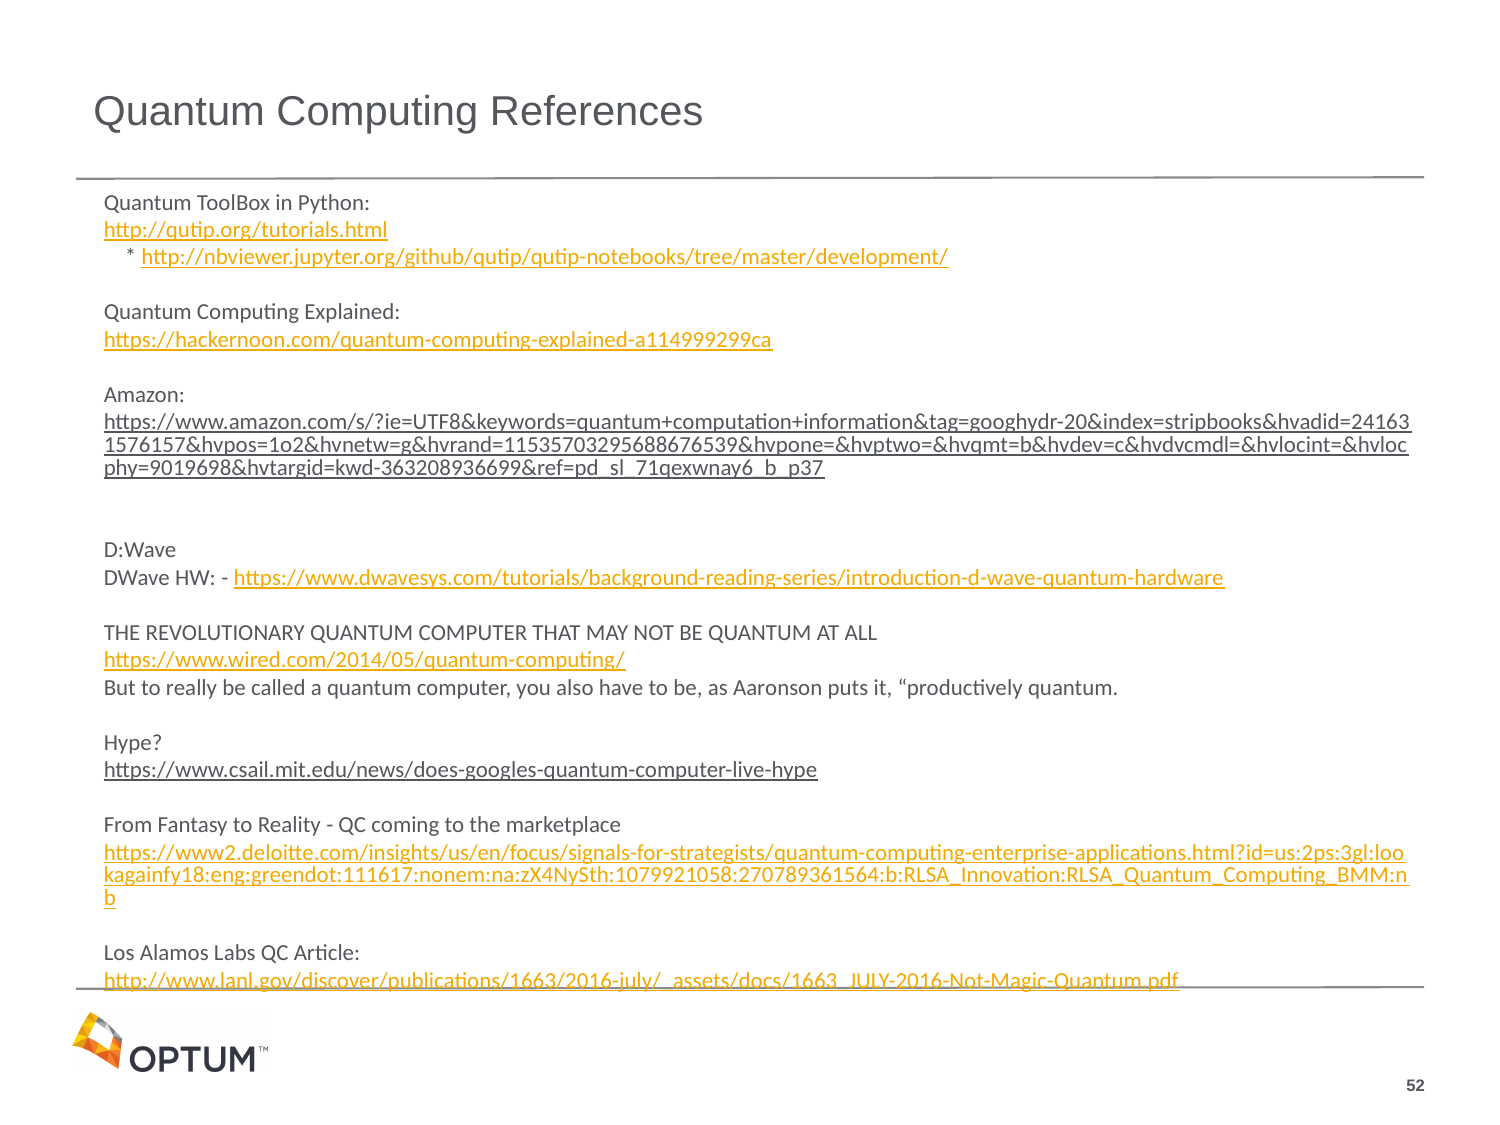

Quantum Computing References
Quantum ToolBox in Python:
http://qutip.org/tutorials.html
    * http://nbviewer.jupyter.org/github/qutip/qutip-notebooks/tree/master/development/

Quantum Computing Explained:
https://hackernoon.com/quantum-computing-explained-a114999299ca

Amazon:
https://www.amazon.com/s/?ie=UTF8&keywords=quantum+computation+information&tag=googhydr-20&index=stripbooks&hvadid=241631576157&hvpos=1o2&hvnetw=g&hvrand=11535703295688676539&hvpone=&hvptwo=&hvqmt=b&hvdev=c&hvdvcmdl=&hvlocint=&hvlocphy=9019698&hvtargid=kwd-363208936699&ref=pd_sl_71qexwnay6_b_p37
D:Wave
DWave HW: - https://www.dwavesys.com/tutorials/background-reading-series/introduction-d-wave-quantum-hardware

THE REVOLUTIONARY QUANTUM COMPUTER THAT MAY NOT BE QUANTUM AT ALL
https://www.wired.com/2014/05/quantum-computing/
But to really be called a quantum computer, you also have to be, as Aaronson puts it, “productively quantum.
Hype?
https://www.csail.mit.edu/news/does-googles-quantum-computer-live-hype
From Fantasy to Reality - QC coming to the marketplace
https://www2.deloitte.com/insights/us/en/focus/signals-for-strategists/quantum-computing-enterprise-applications.html?id=us:2ps:3gl:lookagainfy18:eng:greendot:111617:nonem:na:zX4NySth:1079921058:270789361564:b:RLSA_Innovation:RLSA_Quantum_Computing_BMM:nb

Los Alamos Labs QC Article:
http://www.lanl.gov/discover/publications/1663/2016-july/_assets/docs/1663_JULY-2016-Not-Magic-Quantum.pdf